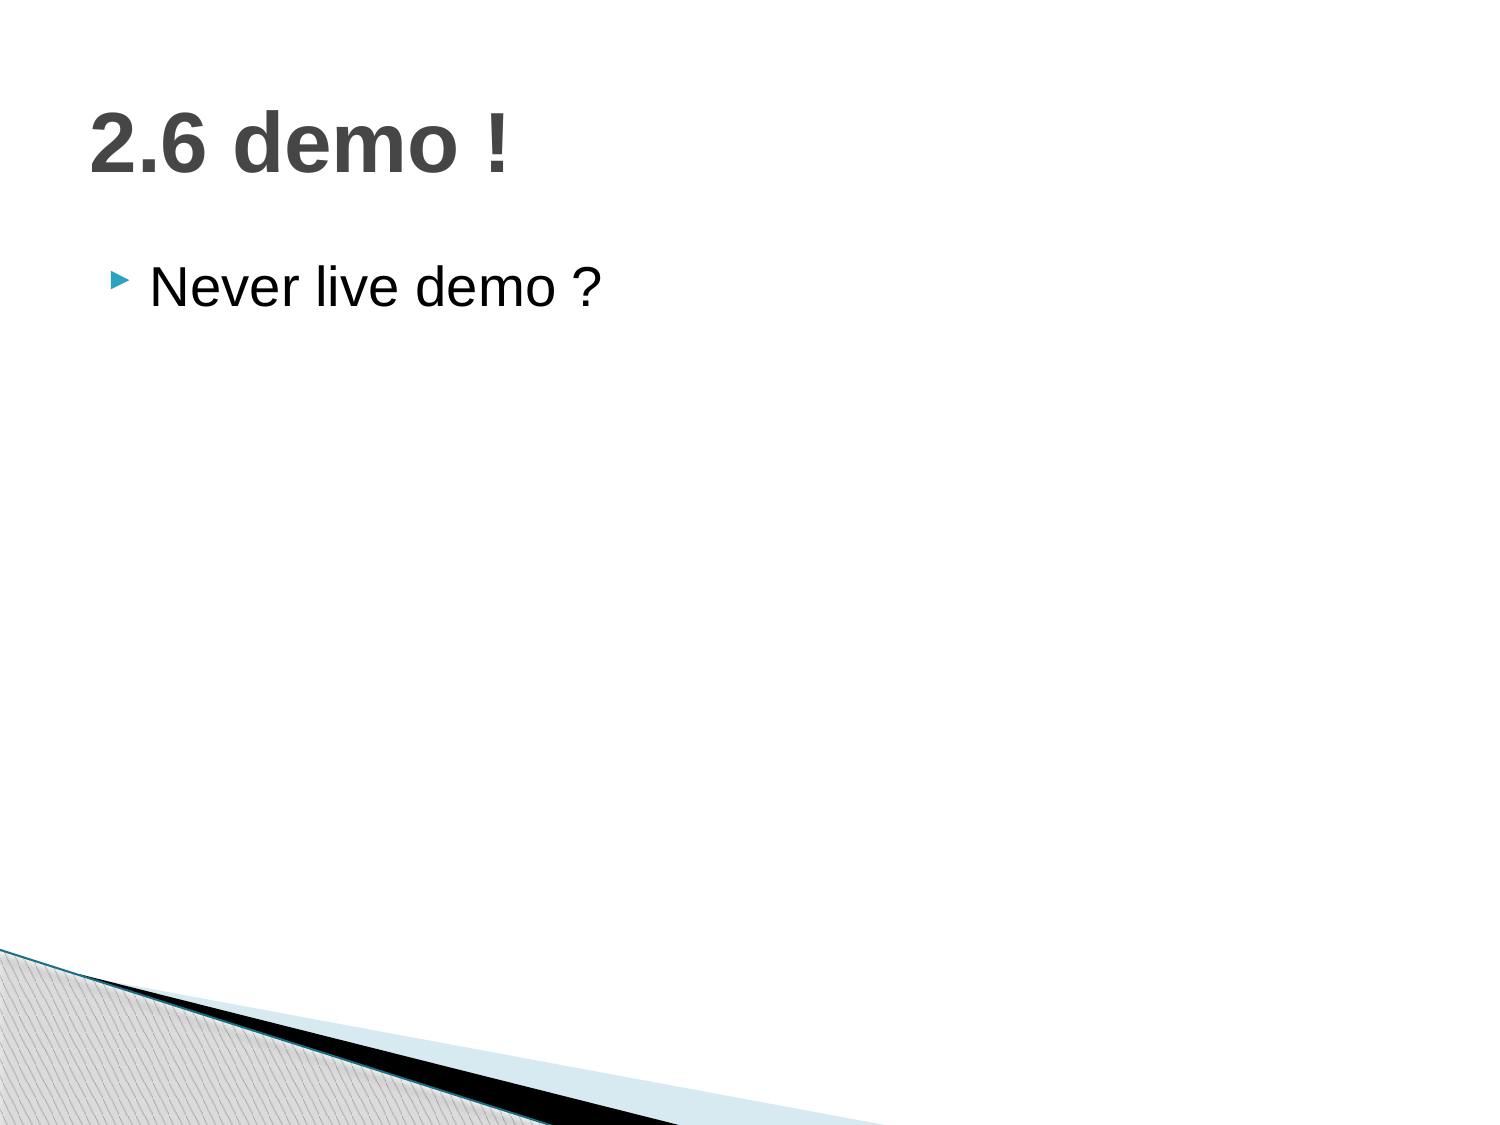

# 2.6 demo !
Never live demo ?